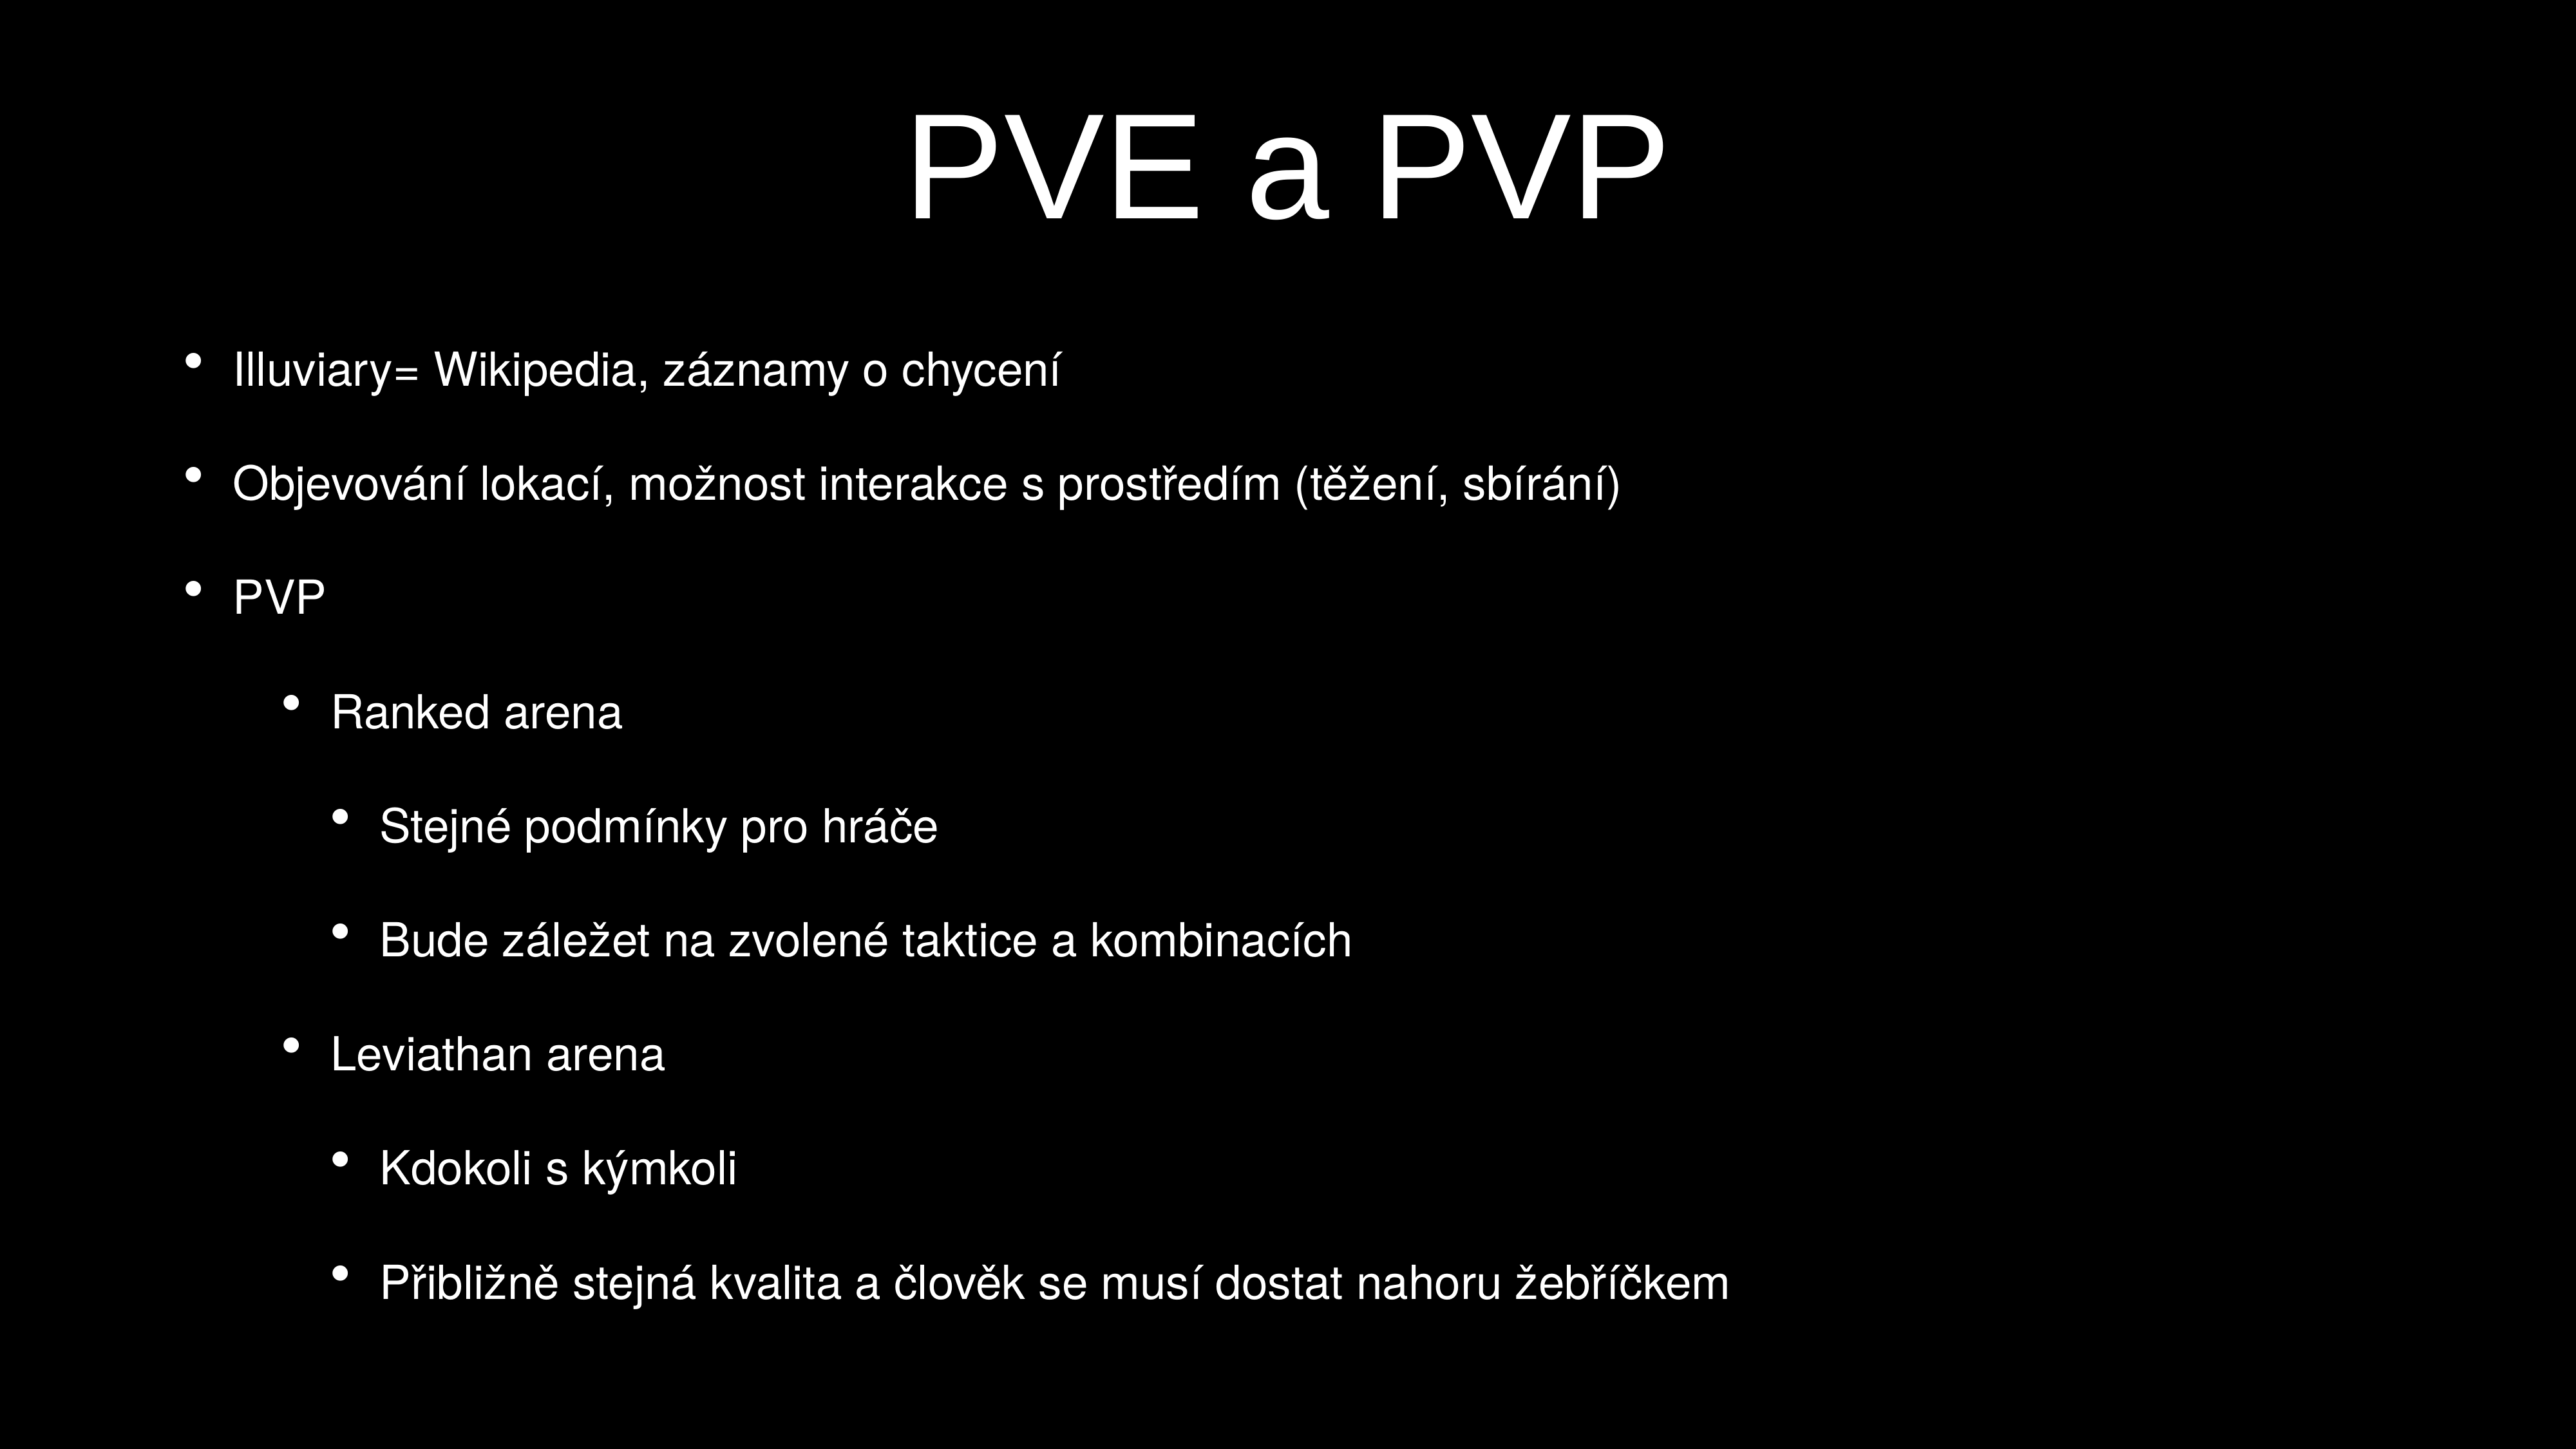

# PVE a PVP
Illuviary= Wikipedia, záznamy o chycení
Objevování lokací, možnost interakce s prostředím (těžení, sbírání)
PVP
Ranked arena
Stejné podmínky pro hráče
Bude záležet na zvolené taktice a kombinacích
Leviathan arena
Kdokoli s kýmkoli
Přibližně stejná kvalita a člověk se musí dostat nahoru žebříčkem